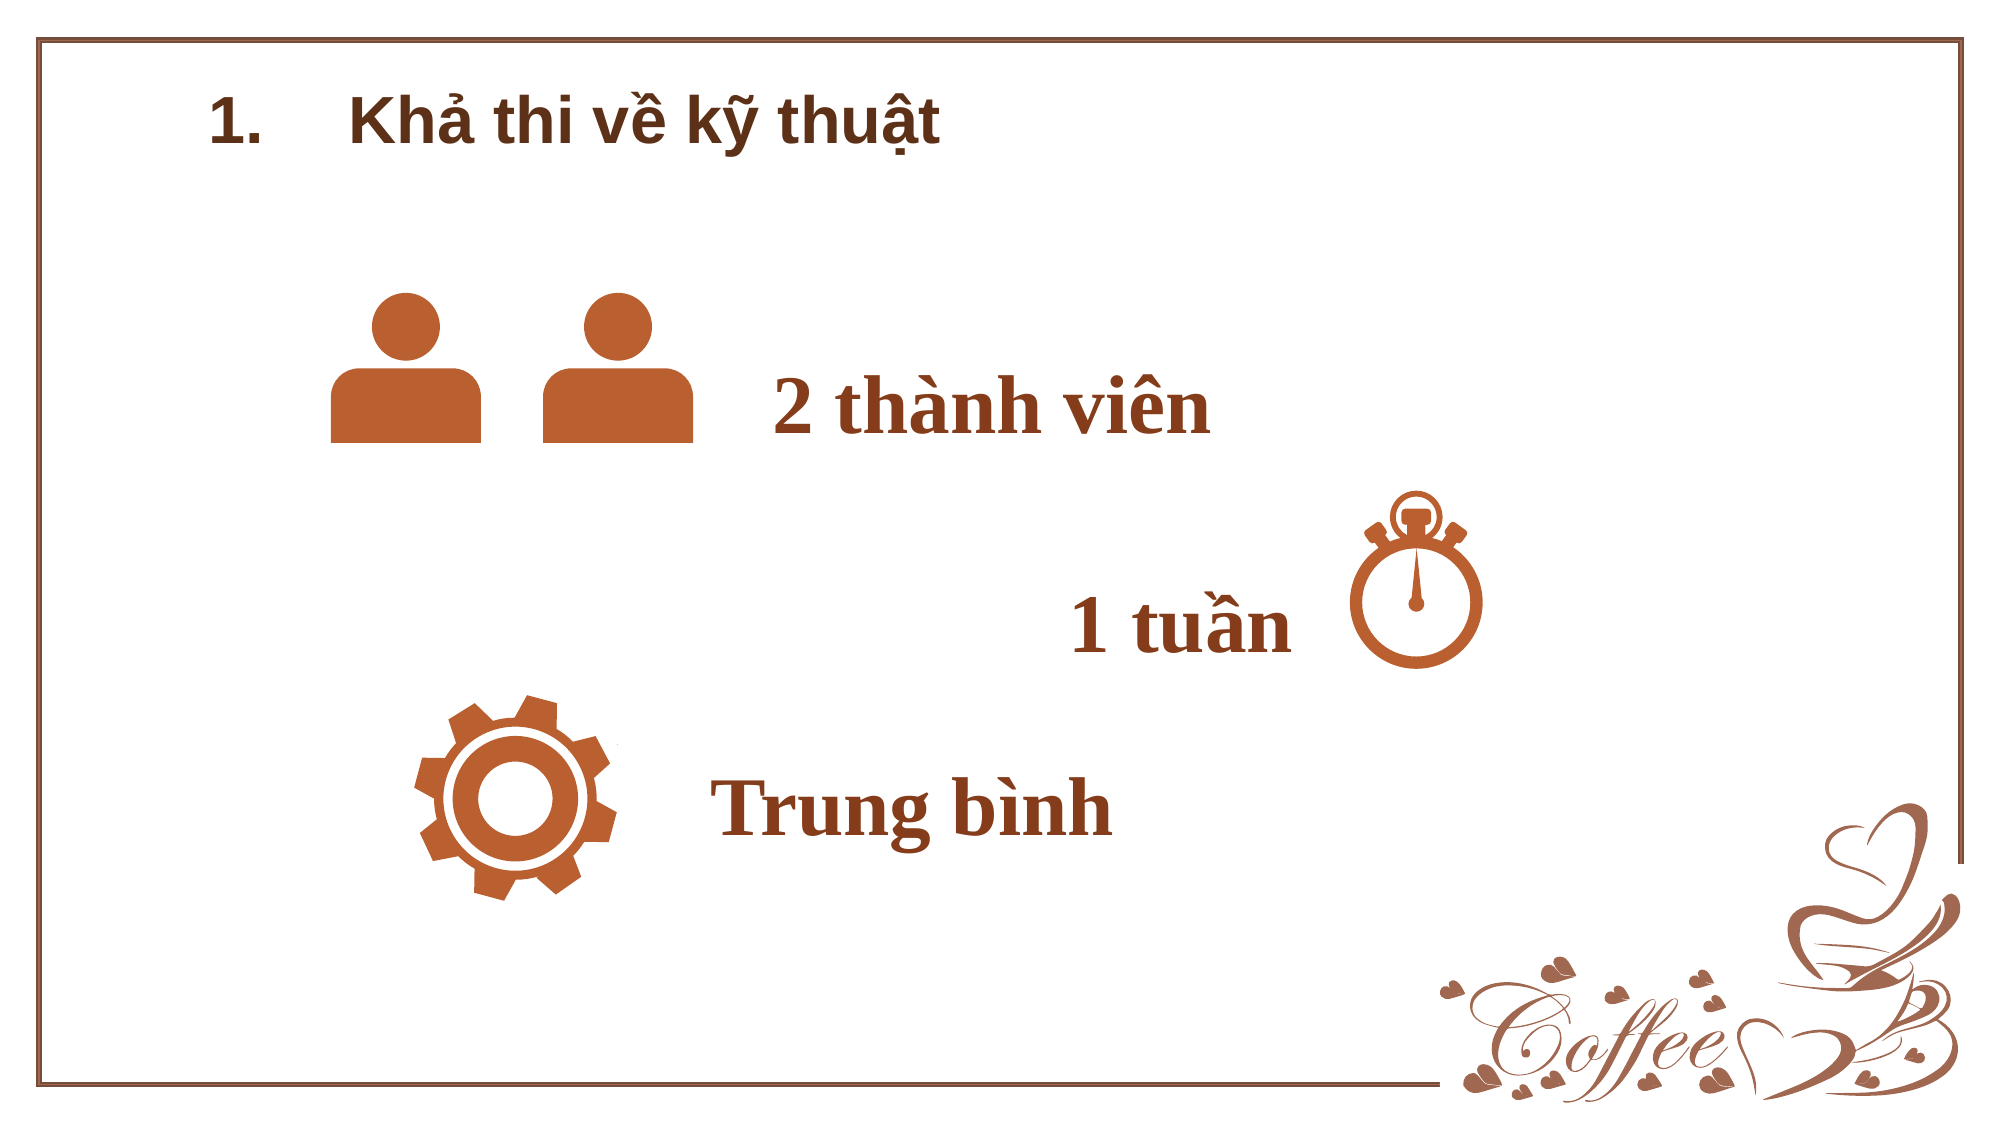

Khả thi về kỹ thuật
1.

2 thành viên

1 tuần
Trung bình